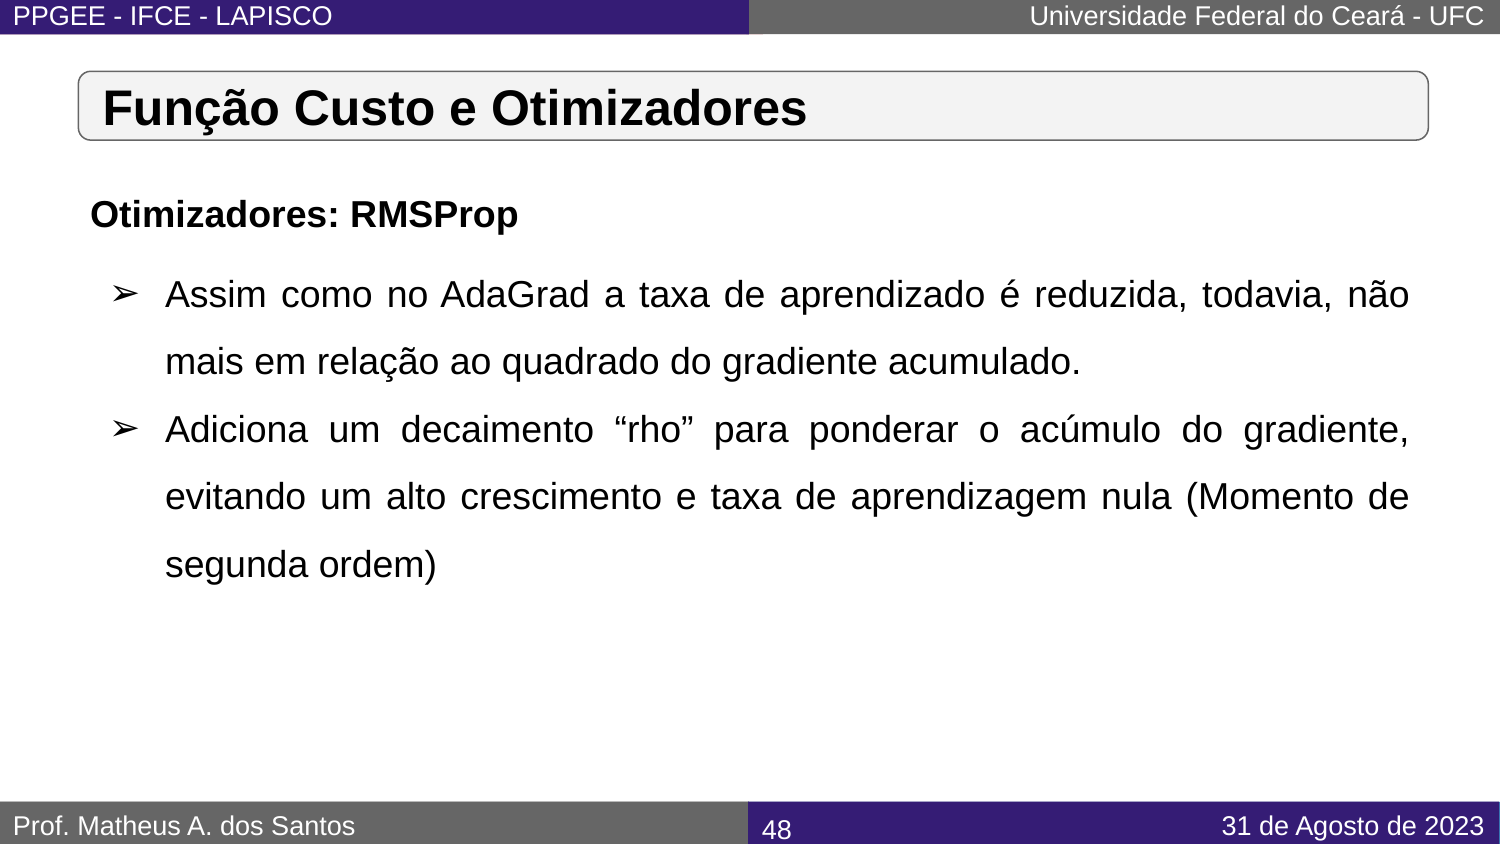

# Função Custo e Otimizadores
Otimizadores: RMSProp
Assim como no AdaGrad a taxa de aprendizado é reduzida, todavia, não mais em relação ao quadrado do gradiente acumulado.
Adiciona um decaimento “rho” para ponderar o acúmulo do gradiente, evitando um alto crescimento e taxa de aprendizagem nula (Momento de segunda ordem)

48